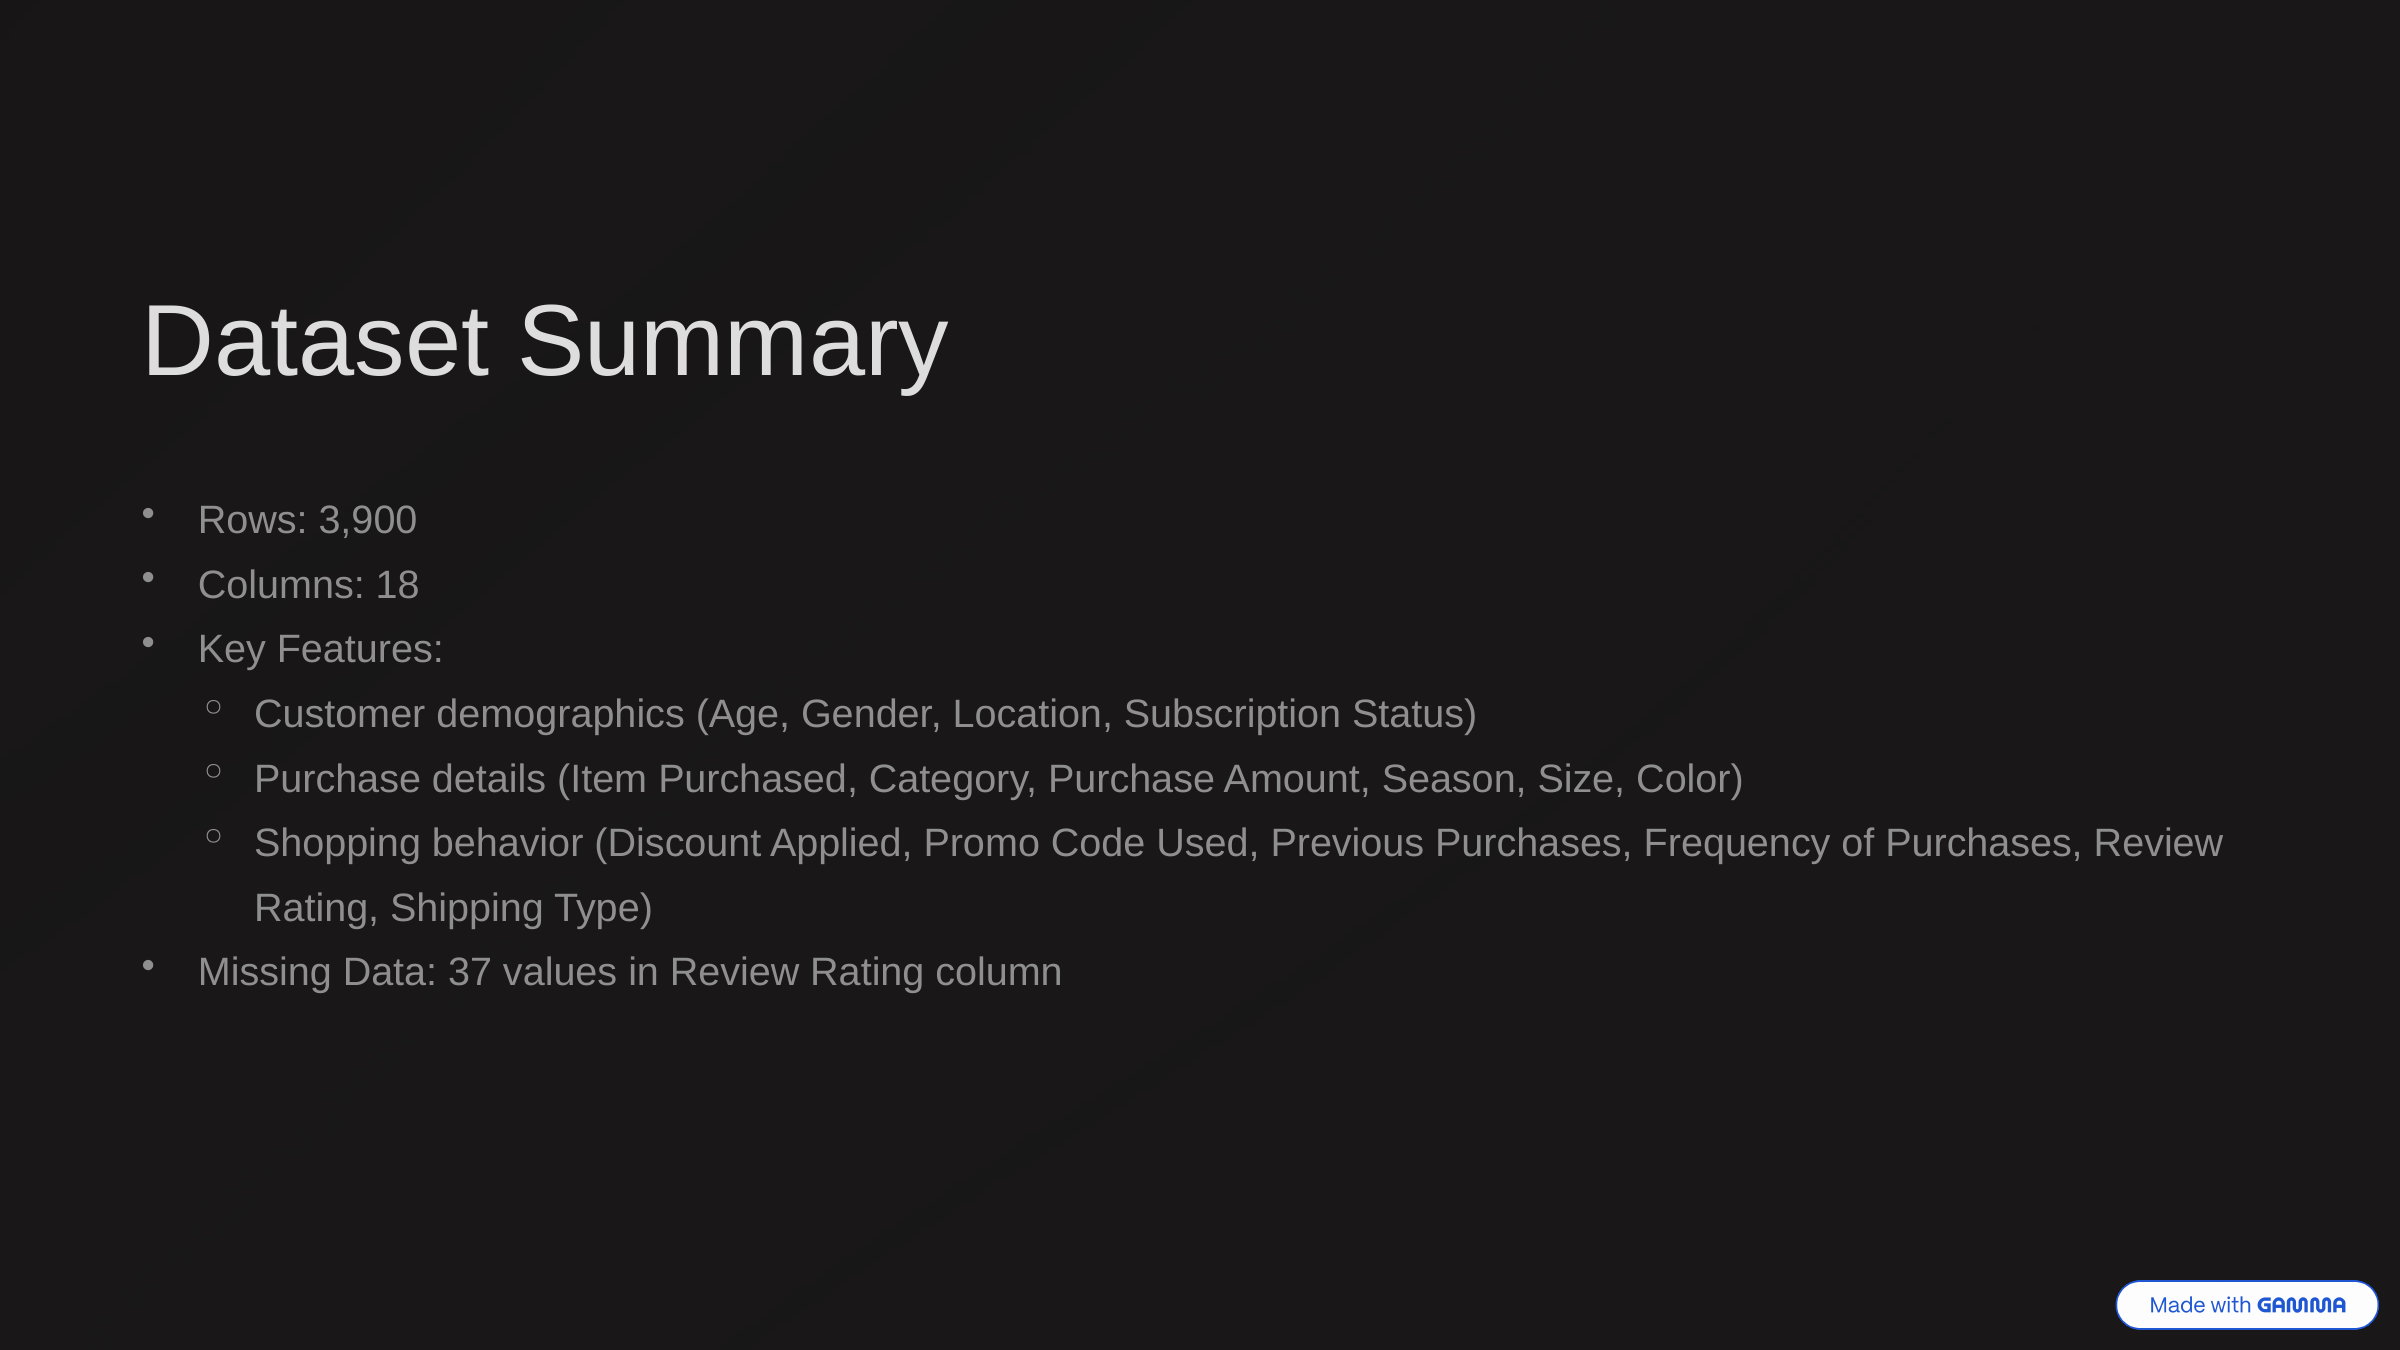

Dataset Summary
Rows: 3,900
Columns: 18
Key Features:
Customer demographics (Age, Gender, Location, Subscription Status)
Purchase details (Item Purchased, Category, Purchase Amount, Season, Size, Color)
Shopping behavior (Discount Applied, Promo Code Used, Previous Purchases, Frequency of Purchases, Review Rating, Shipping Type)
Missing Data: 37 values in Review Rating column